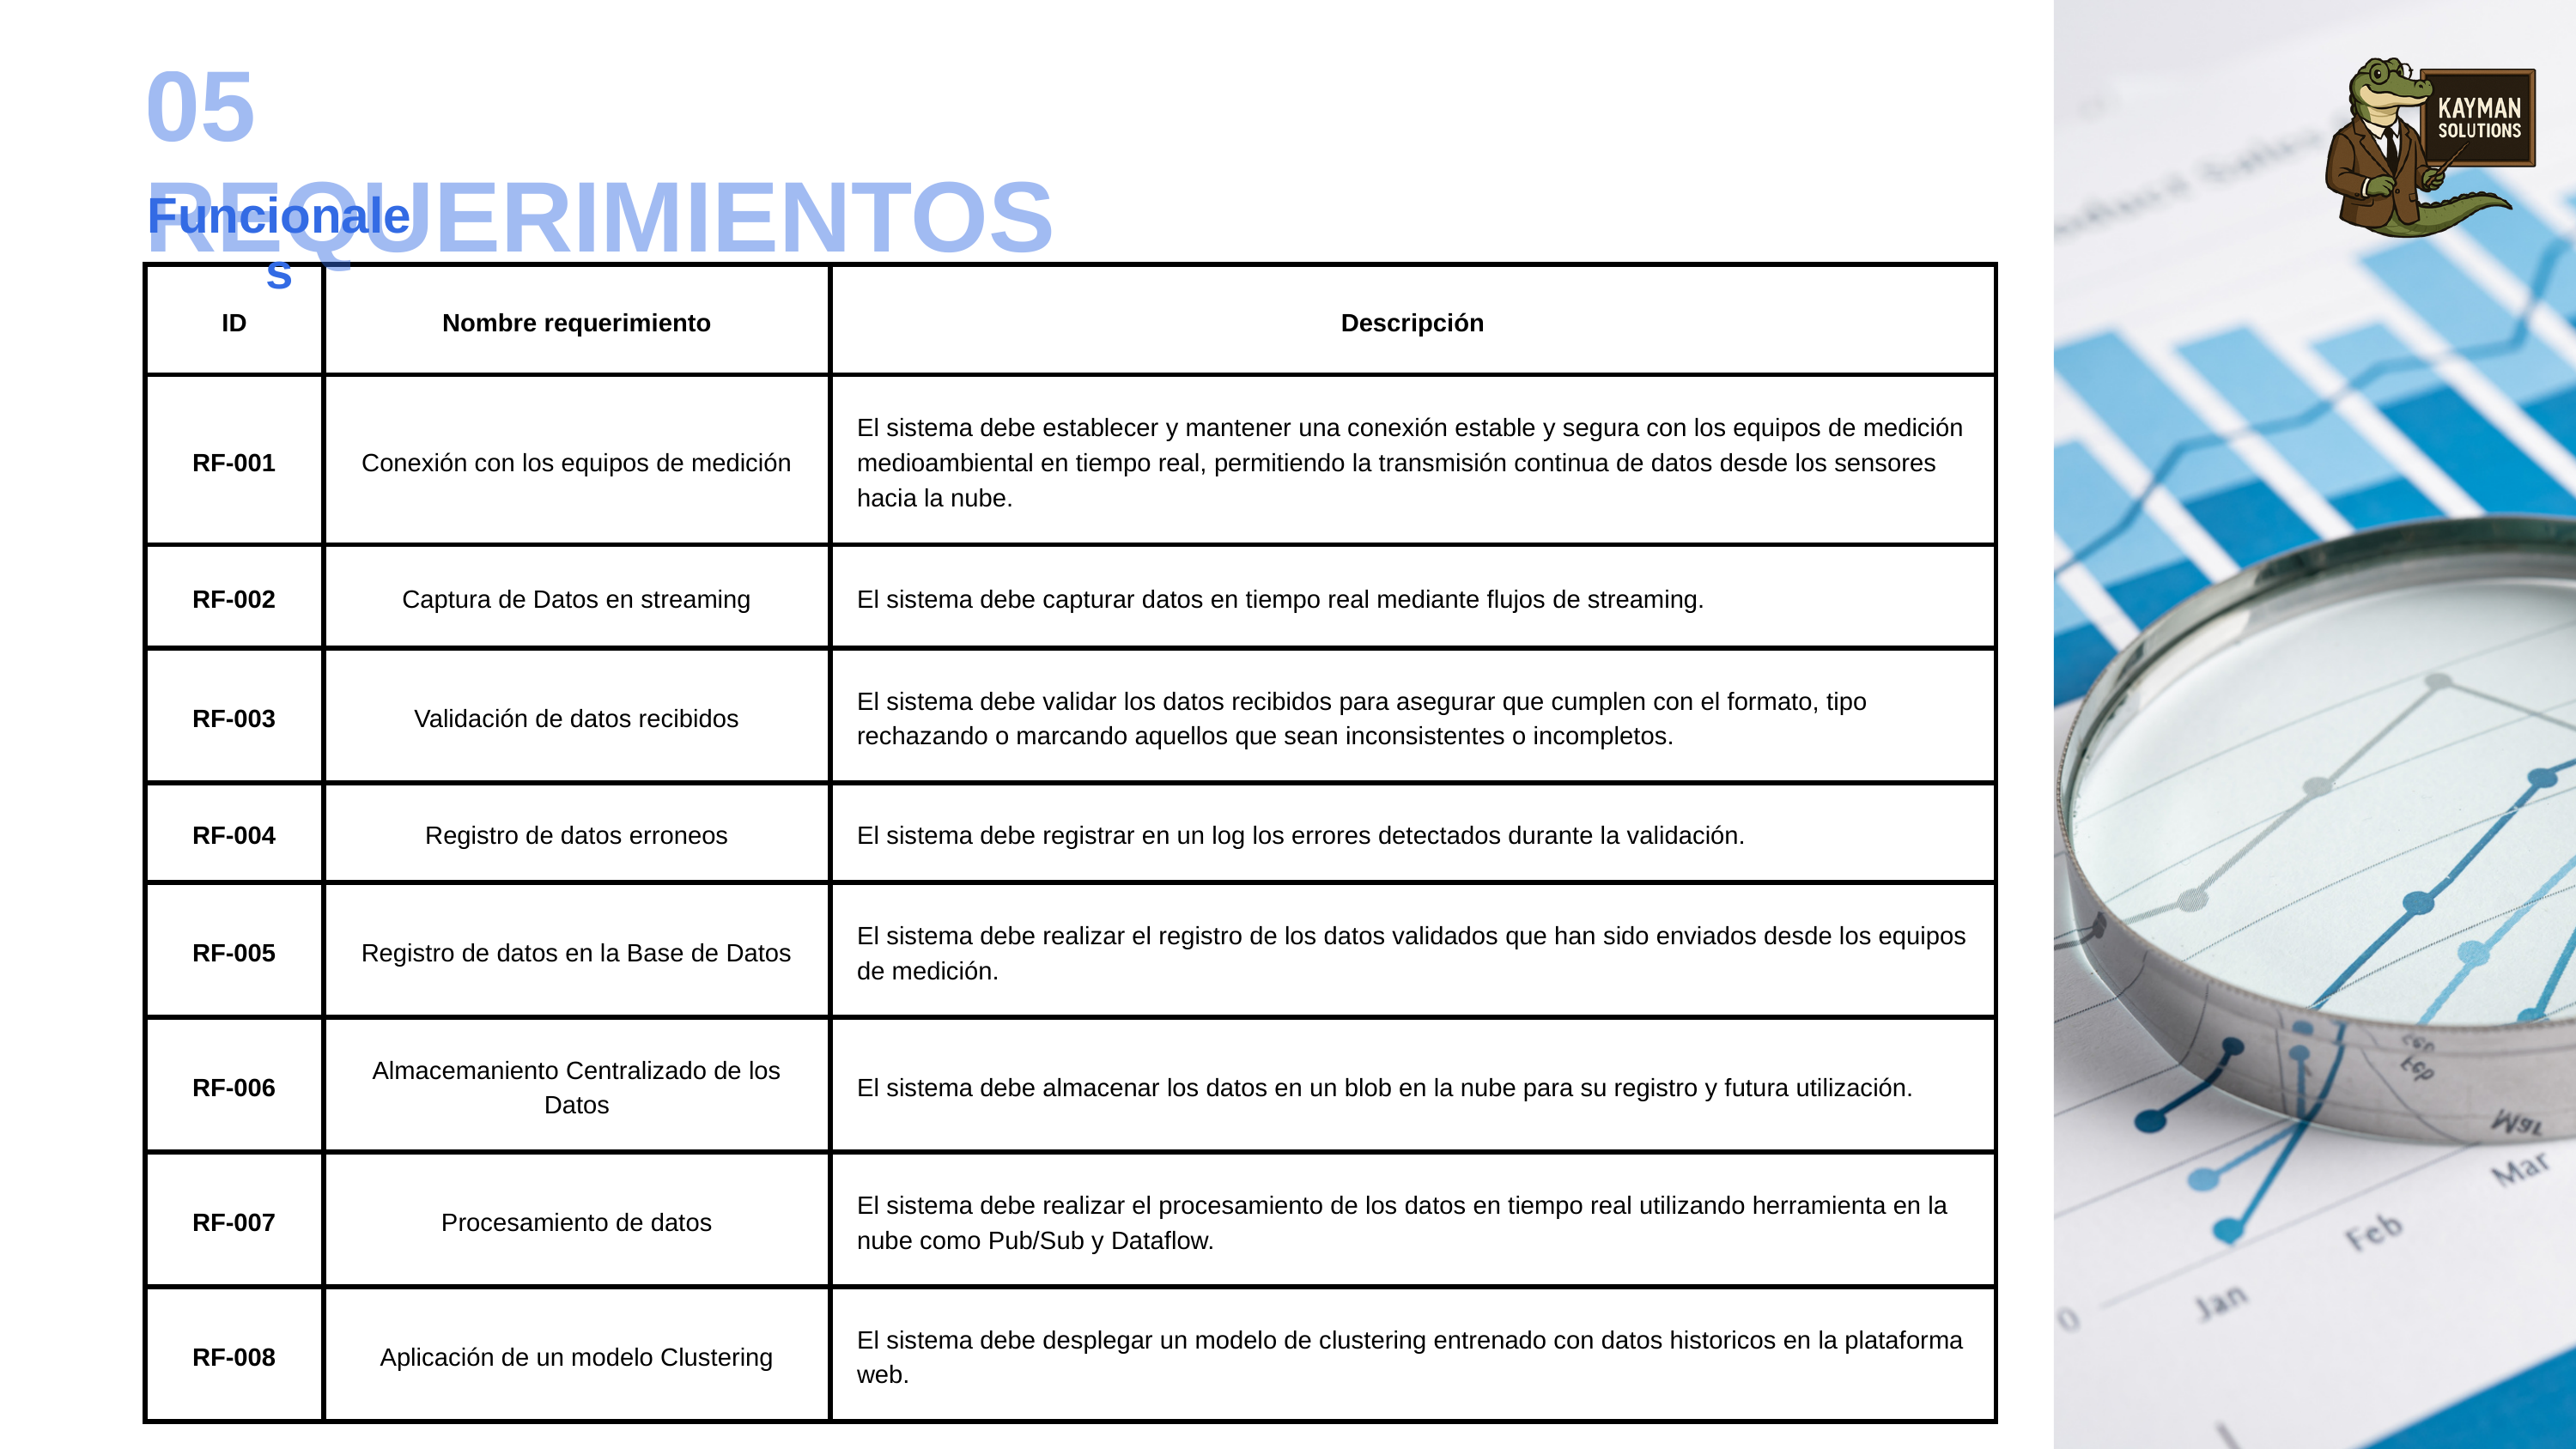

05 REQUERIMIENTOS
Funcionales
| ID | Nombre requerimiento | Descripción |
| --- | --- | --- |
| RF-001 | Conexión con los equipos de medición | El sistema debe establecer y mantener una conexión estable y segura con los equipos de medición medioambiental en tiempo real, permitiendo la transmisión continua de datos desde los sensores hacia la nube. |
| RF-002 | Captura de Datos en streaming | El sistema debe capturar datos en tiempo real mediante flujos de streaming. |
| RF-003 | Validación de datos recibidos | El sistema debe validar los datos recibidos para asegurar que cumplen con el formato, tipo rechazando o marcando aquellos que sean inconsistentes o incompletos. |
| RF-004 | Registro de datos erroneos | El sistema debe registrar en un log los errores detectados durante la validación. |
| RF-005 | Registro de datos en la Base de Datos | El sistema debe realizar el registro de los datos validados que han sido enviados desde los equipos de medición. |
| RF-006 | Almacemaniento Centralizado de los Datos | El sistema debe almacenar los datos en un blob en la nube para su registro y futura utilización. |
| RF-007 | Procesamiento de datos | El sistema debe realizar el procesamiento de los datos en tiempo real utilizando herramienta en la nube como Pub/Sub y Dataflow. |
| RF-008 | Aplicación de un modelo Clustering | El sistema debe desplegar un modelo de clustering entrenado con datos historicos en la plataforma web. |